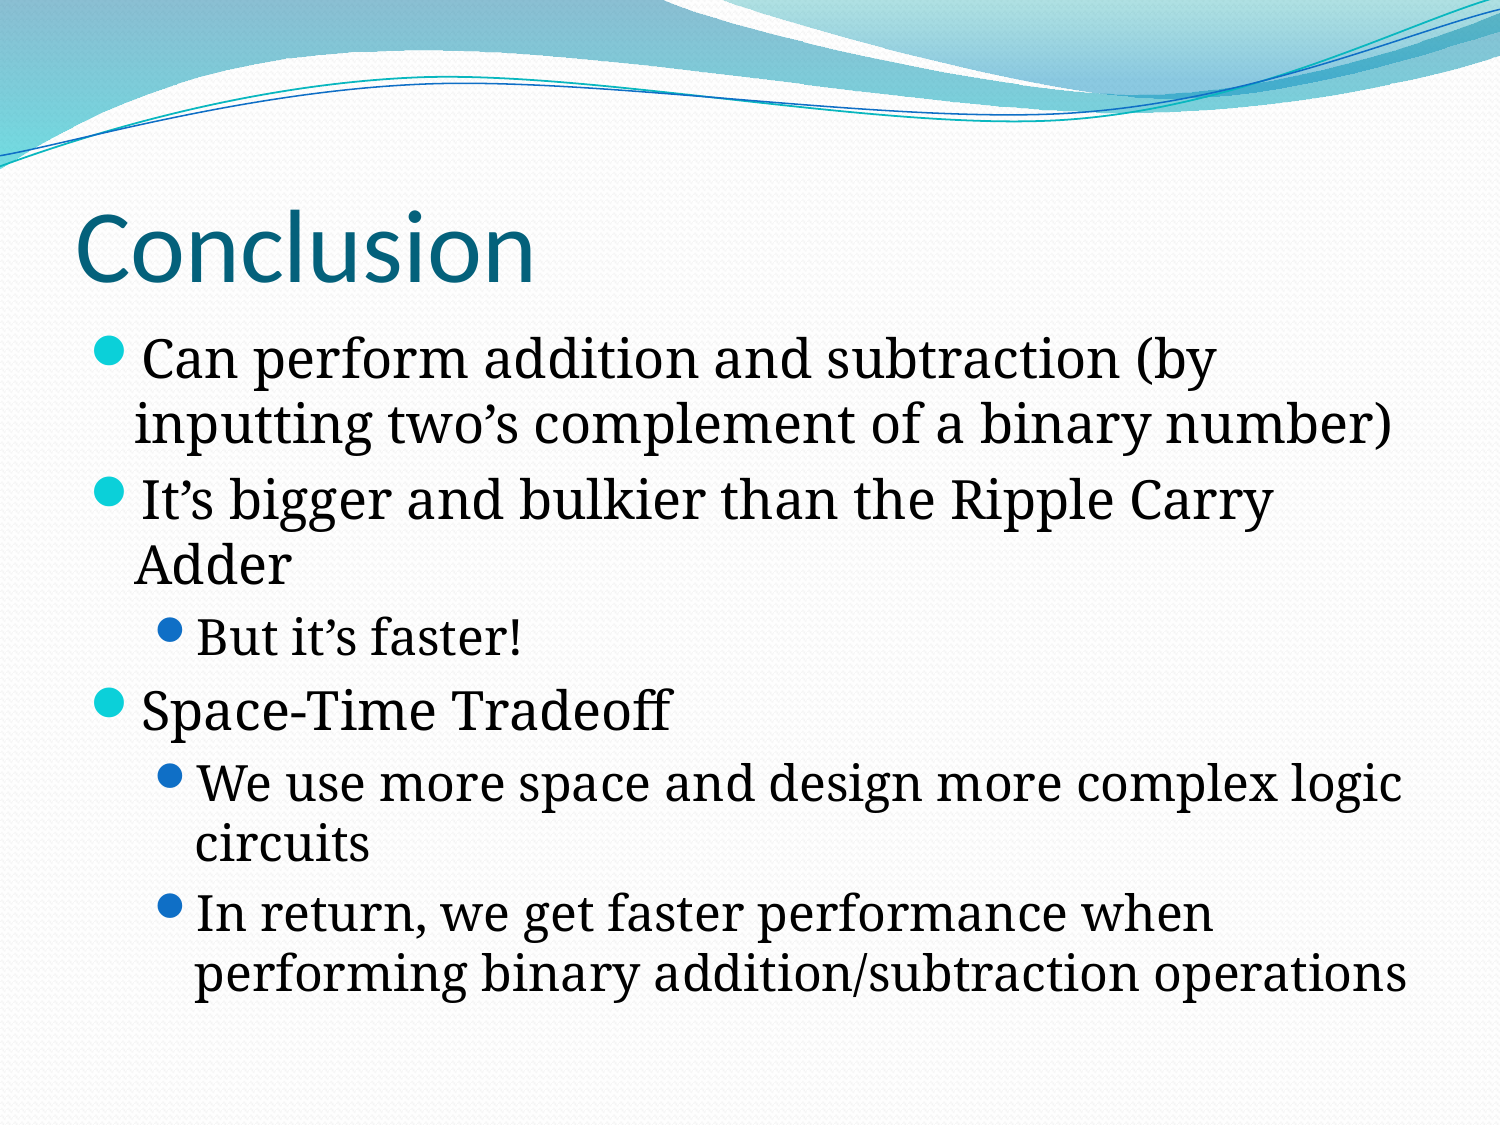

# Conclusion
Can perform addition and subtraction (by inputting two’s complement of a binary number)
It’s bigger and bulkier than the Ripple Carry Adder
But it’s faster!
Space-Time Tradeoff
We use more space and design more complex logic circuits
In return, we get faster performance when performing binary addition/subtraction operations